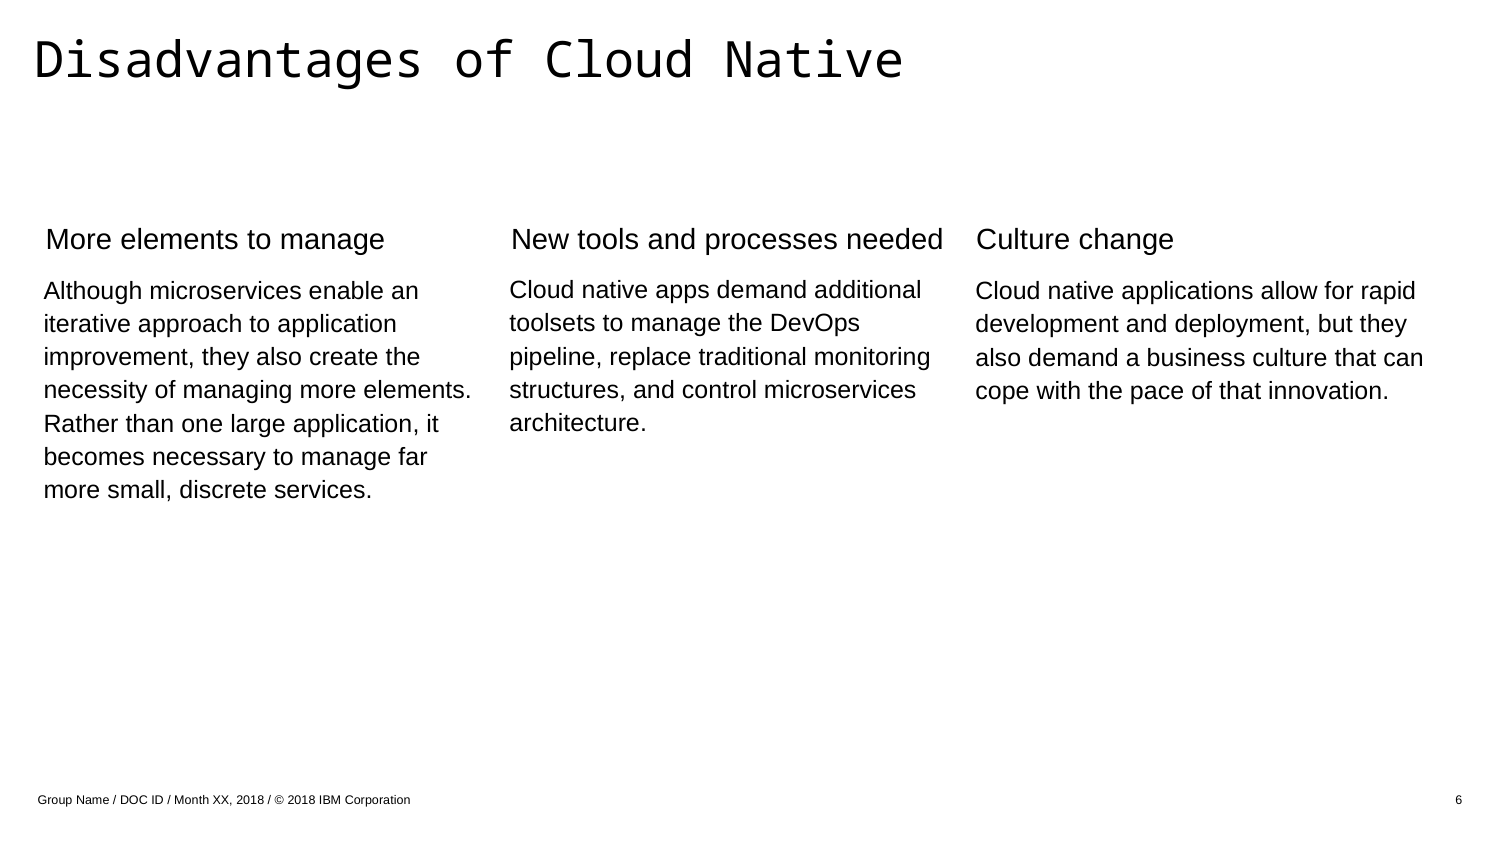

# Disadvantages of Cloud Native
More elements to manage
New tools and processes needed
Culture change
Cloud native apps demand additional toolsets to manage the DevOps pipeline, replace traditional monitoring structures, and control microservices architecture.
Although microservices enable an iterative approach to application improvement, they also create the necessity of managing more elements. Rather than one large application, it becomes necessary to manage far more small, discrete services.
Cloud native applications allow for rapid development and deployment, but they also demand a business culture that can cope with the pace of that innovation.
Group Name / DOC ID / Month XX, 2018 / © 2018 IBM Corporation
6